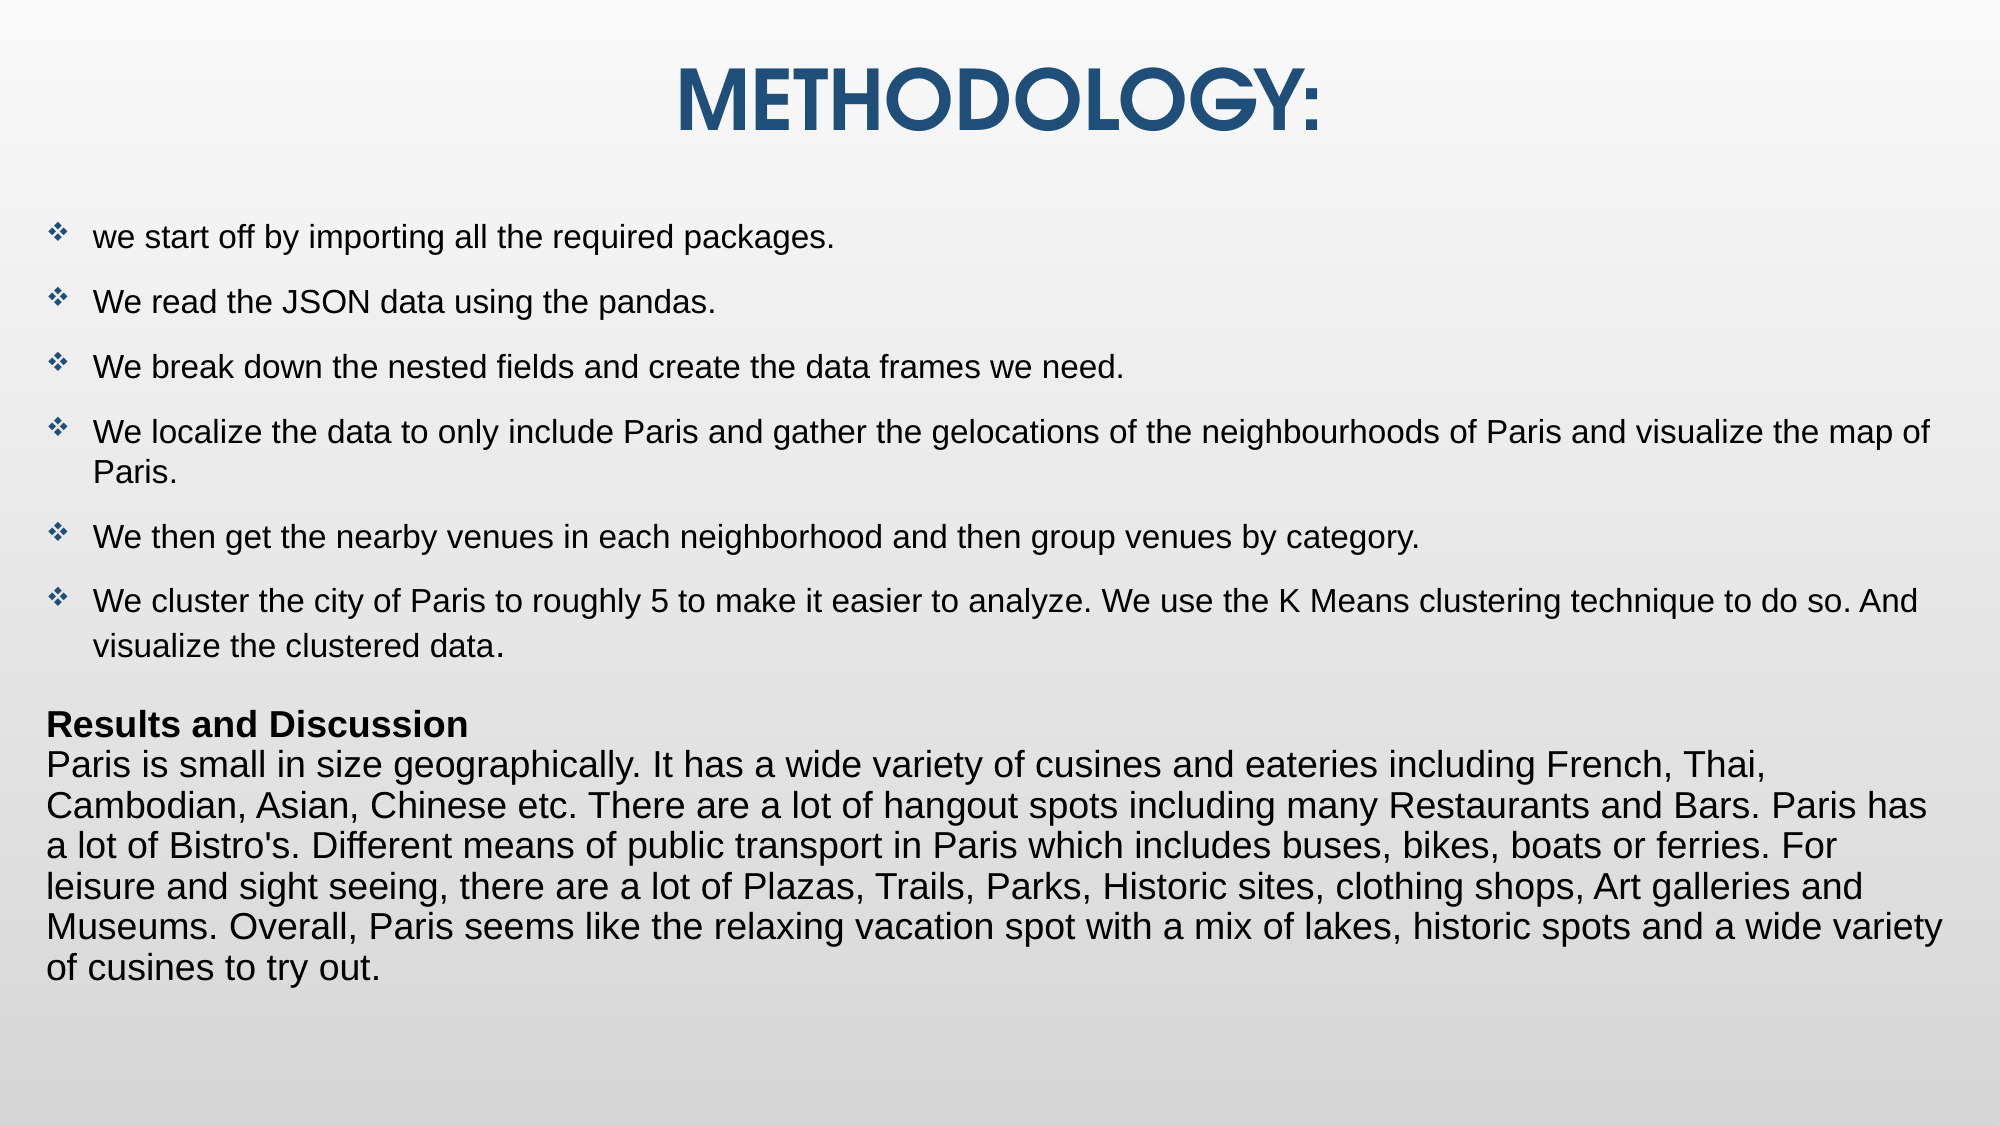

# Methodology:
we start off by importing all the required packages.
We read the JSON data using the pandas.
We break down the nested fields and create the data frames we need.
We localize the data to only include Paris and gather the gelocations of the neighbourhoods of Paris and visualize the map of Paris.
We then get the nearby venues in each neighborhood and then group venues by category.
We cluster the city of Paris to roughly 5 to make it easier to analyze. We use the K Means clustering technique to do so. And visualize the clustered data.

Results and Discussion
Paris is small in size geographically. It has a wide variety of cusines and eateries including French, Thai, Cambodian, Asian, Chinese etc. There are a lot of hangout spots including many Restaurants and Bars. Paris has a lot of Bistro's. Different means of public transport in Paris which includes buses, bikes, boats or ferries. For leisure and sight seeing, there are a lot of Plazas, Trails, Parks, Historic sites, clothing shops, Art galleries and Museums. Overall, Paris seems like the relaxing vacation spot with a mix of lakes, historic spots and a wide variety of cusines to try out.